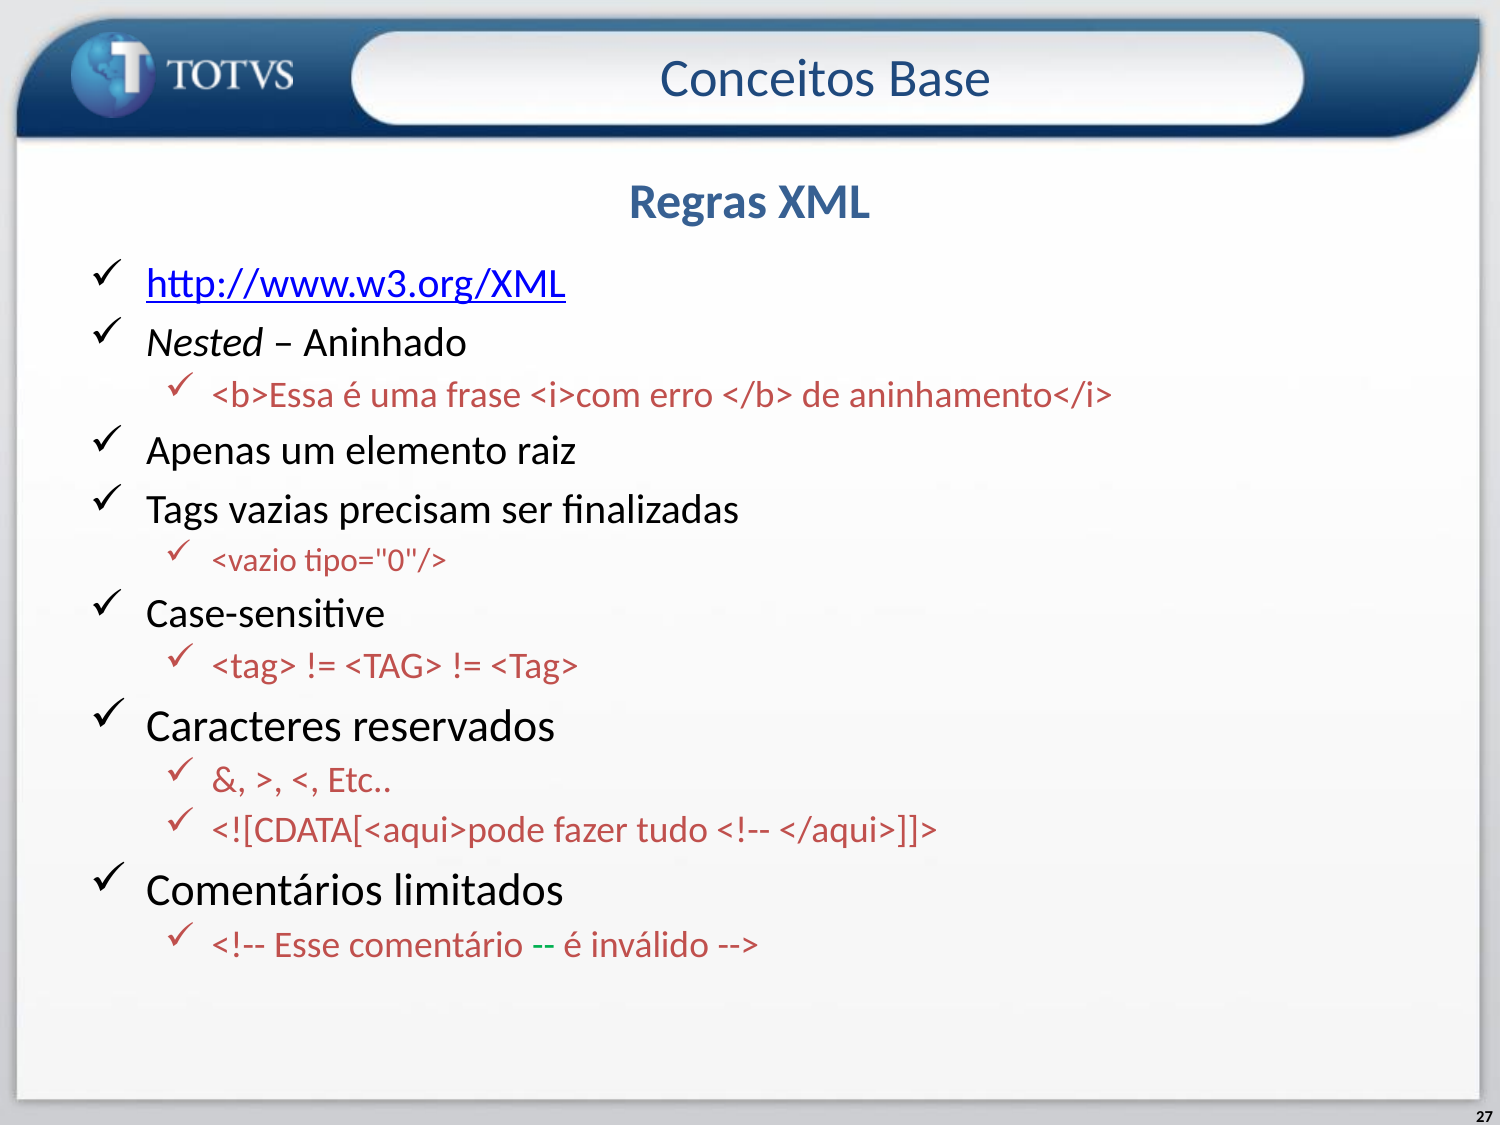

Conceitos Base
# Regras XML
http://www.w3.org/XML
Nested – Aninhado
<b>Essa é uma frase <i>com erro </b> de aninhamento</i>
Apenas um elemento raiz
Tags vazias precisam ser finalizadas
<vazio tipo="0"/>
Case-sensitive
<tag> != <TAG> != <Tag>
Caracteres reservados
&, >, <, Etc..
<![CDATA[<aqui>pode fazer tudo <!-- </aqui>]]>
Comentários limitados
<!-- Esse comentário -- é inválido -->

27